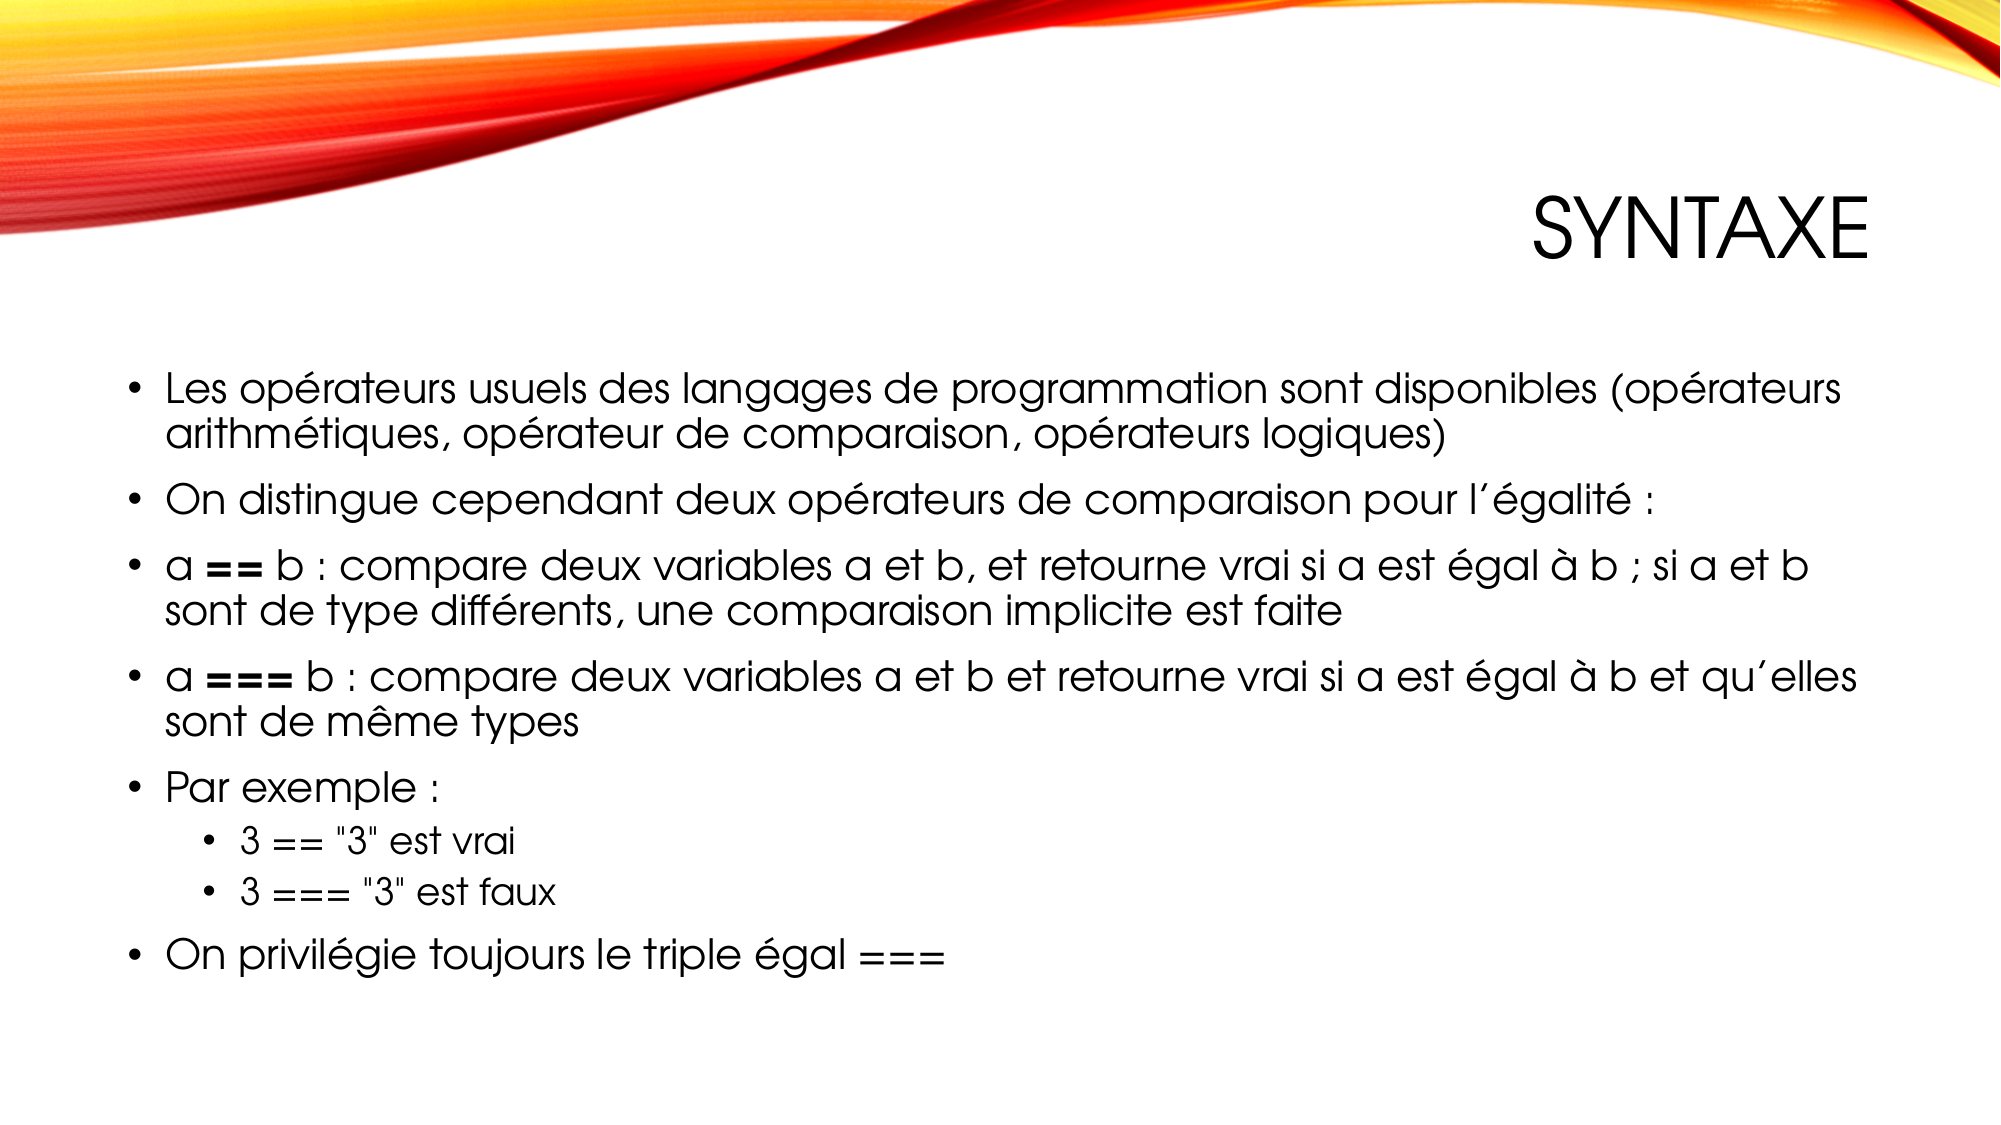

# Syntaxe
Les opérateurs usuels des langages de programmation sont disponibles (opérateurs arithmétiques, opérateur de comparaison, opérateurs logiques)
On distingue cependant deux opérateurs de comparaison pour l’égalité :
a == b : compare deux variables a et b, et retourne vrai si a est égal à b ; si a et b sont de type différents, une comparaison implicite est faite
a === b : compare deux variables a et b et retourne vrai si a est égal à b et qu’elles sont de même types
Par exemple :
3 == "3" est vrai
3 === "3" est faux
On privilégie toujours le triple égal ===